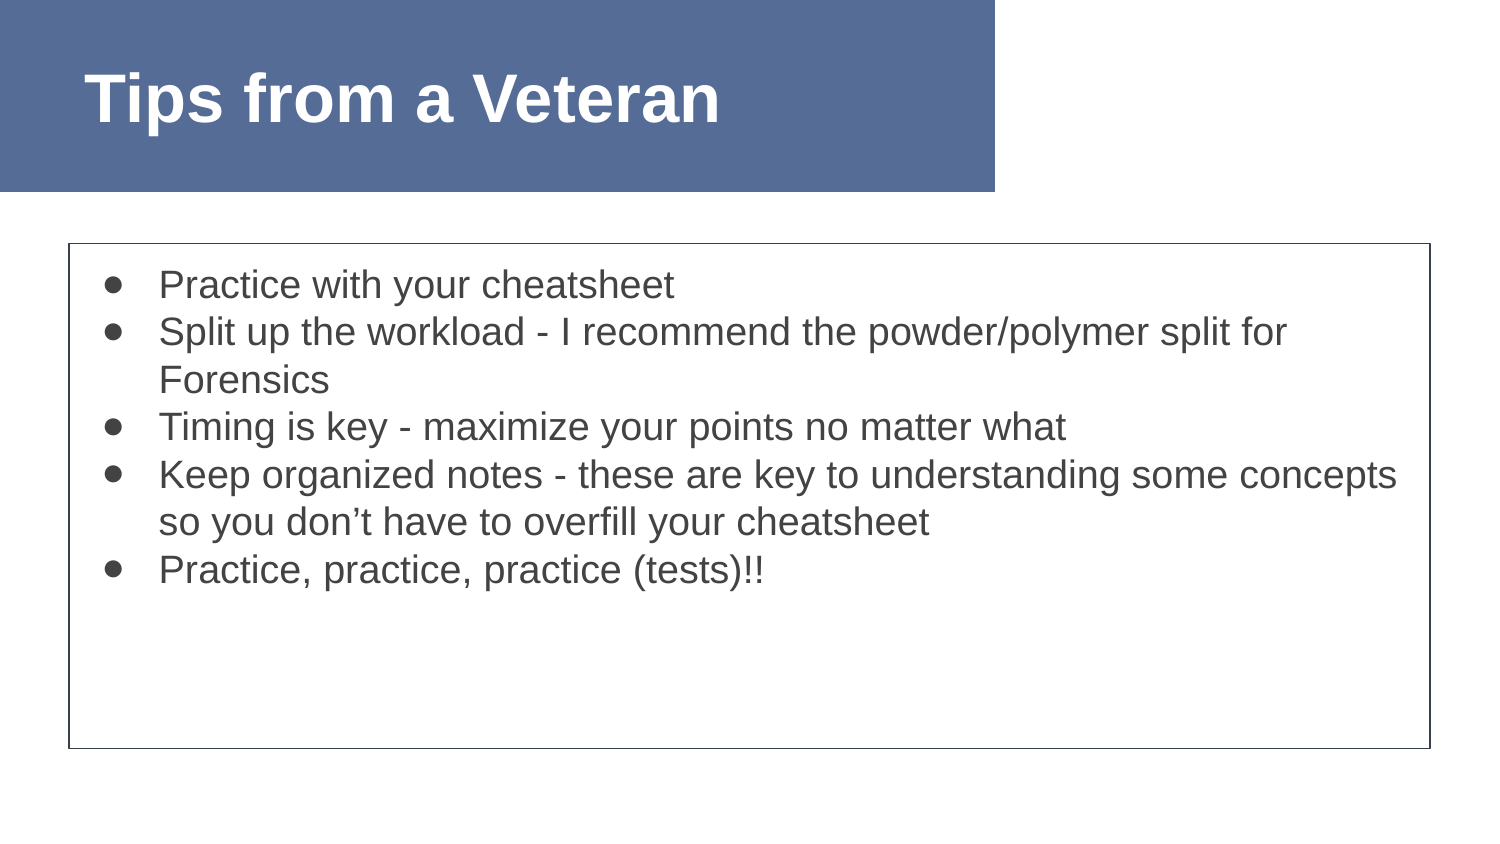

Tips from a Veteran
Practice with your cheatsheet
Split up the workload - I recommend the powder/polymer split for Forensics
Timing is key - maximize your points no matter what
Keep organized notes - these are key to understanding some concepts so you don’t have to overfill your cheatsheet
Practice, practice, practice (tests)!!